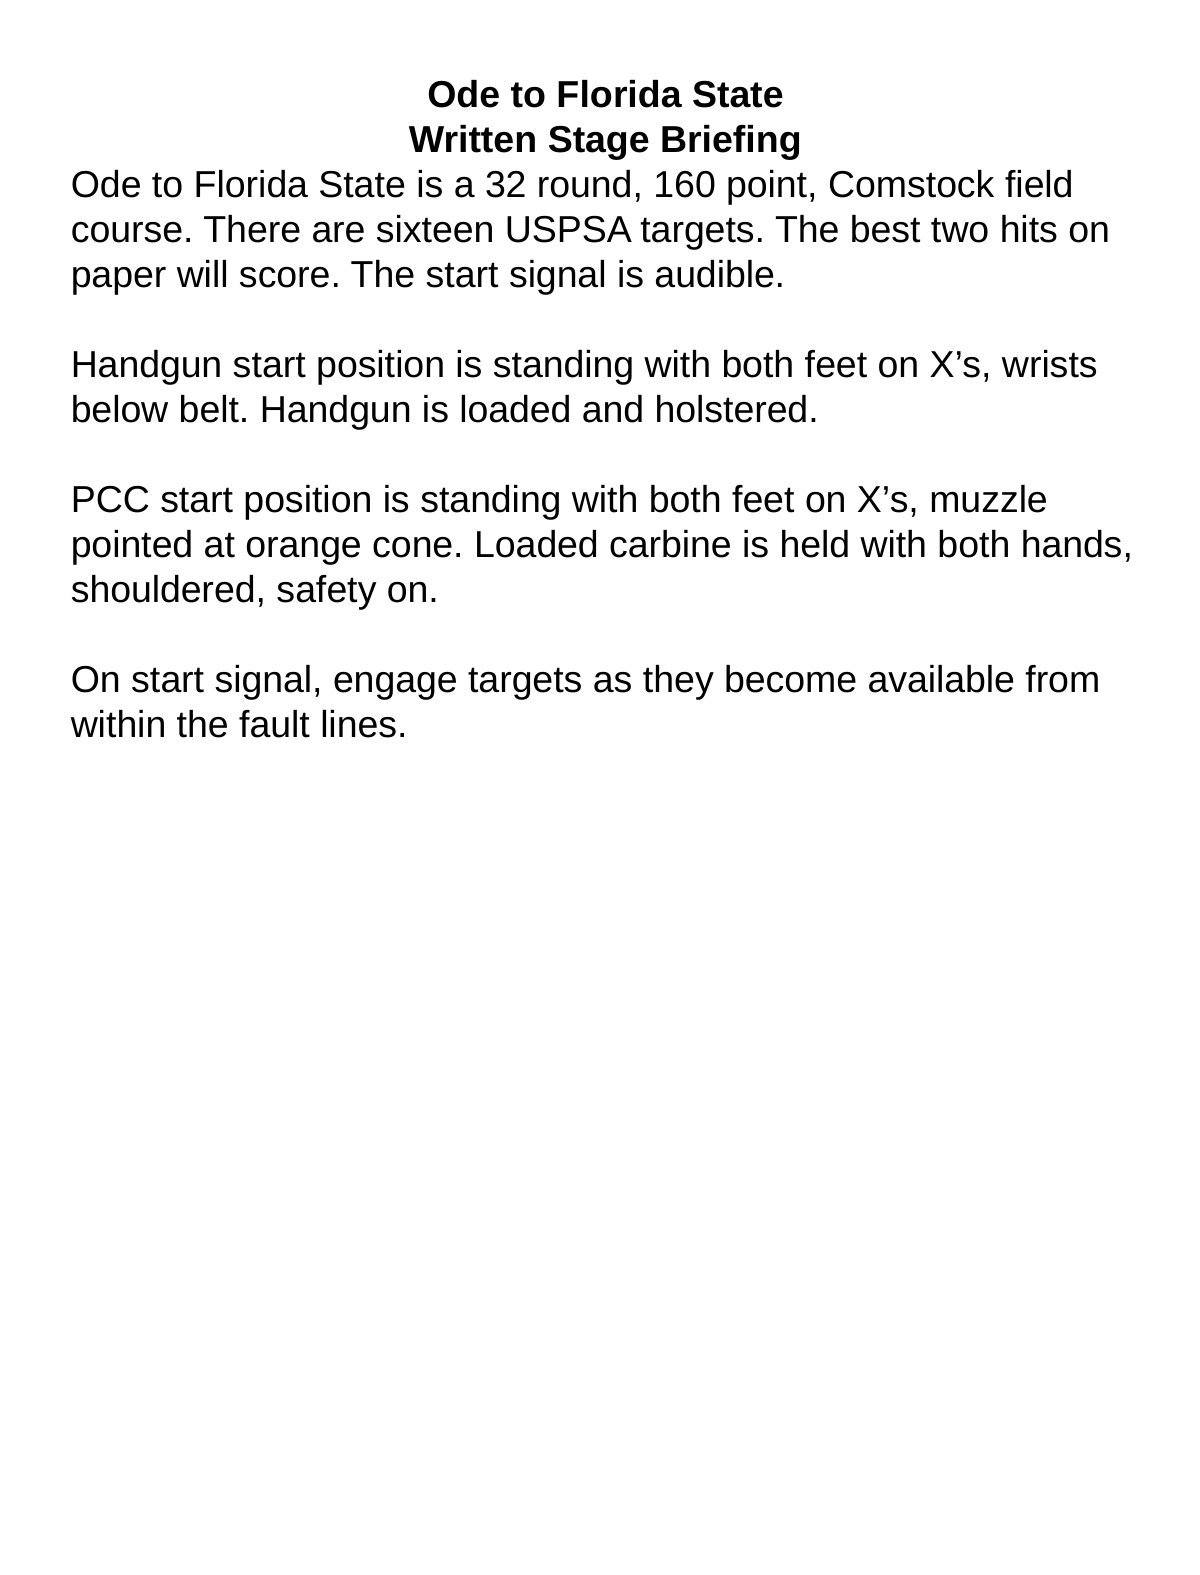

Ode to Florida State
Written Stage Briefing
Ode to Florida State is a 32 round, 160 point, Comstock field course. There are sixteen USPSA targets. The best two hits on paper will score. The start signal is audible.

Handgun start position is standing with both feet on X’s, wrists below belt. Handgun is loaded and holstered.

PCC start position is standing with both feet on X’s, muzzle pointed at orange cone. Loaded carbine is held with both hands, shouldered, safety on.

On start signal, engage targets as they become available from within the fault lines.